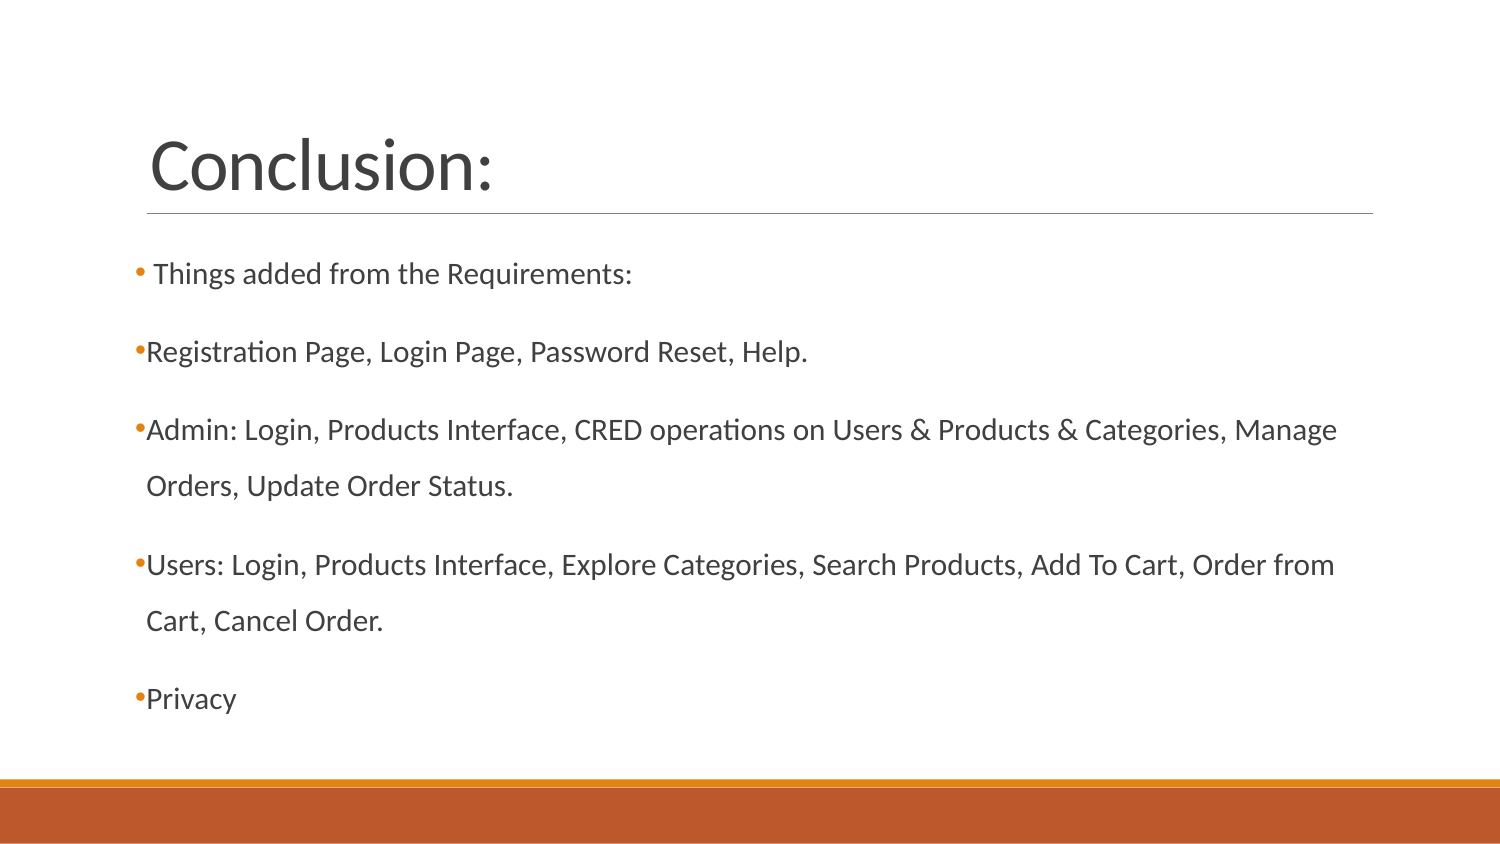

# Conclusion:
 Things added from the Requirements:
Registration Page, Login Page, Password Reset, Help.
Admin: Login, Products Interface, CRED operations on Users & Products & Categories, Manage 	Orders, Update Order Status.
Users: Login, Products Interface, Explore Categories, Search Products, Add To Cart, Order from 	Cart, Cancel Order.
Privacy